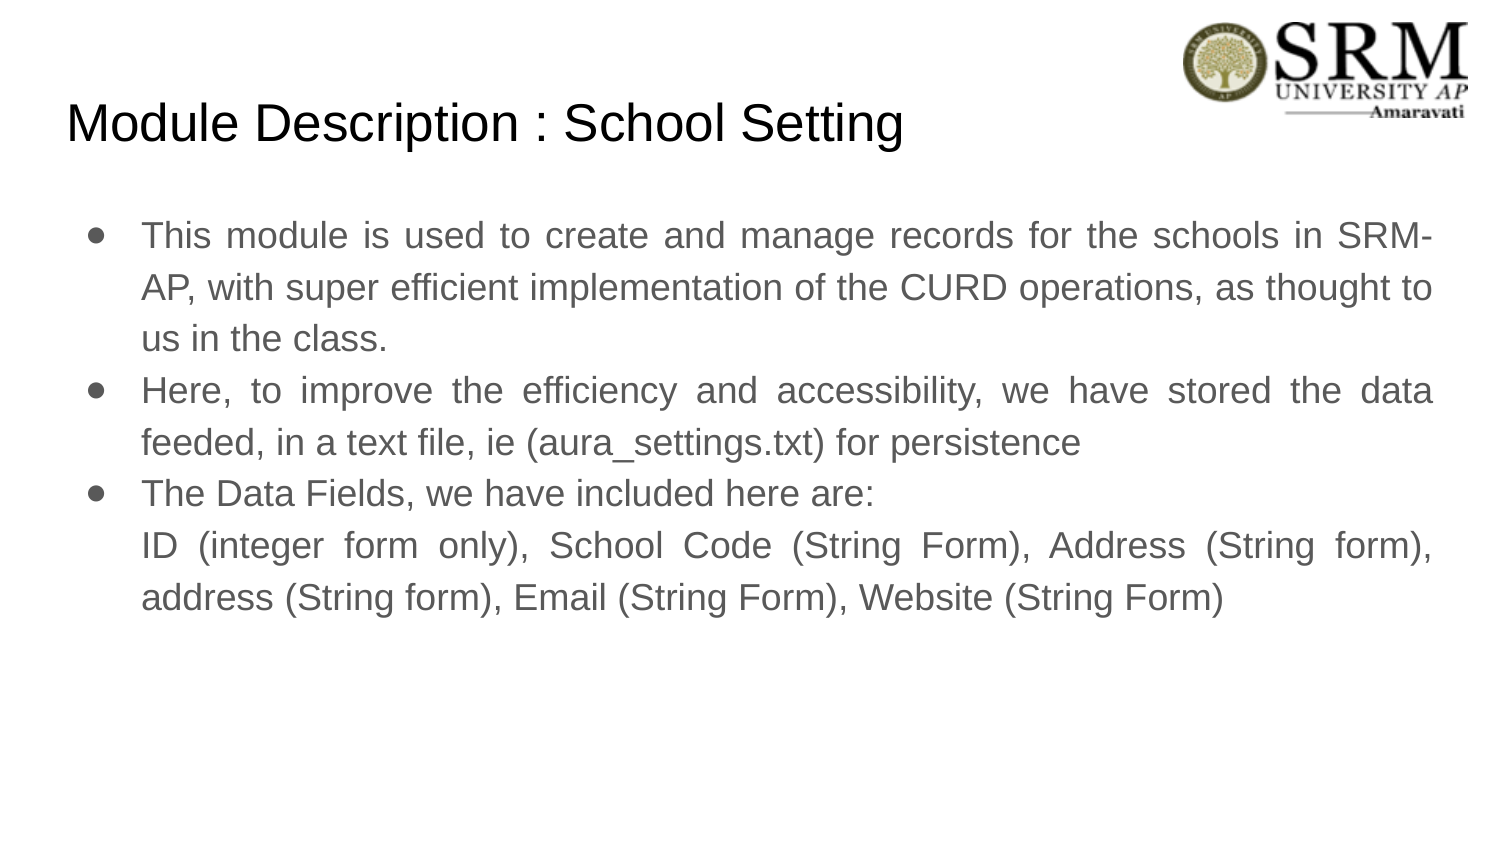

# Module Description : School Setting
This module is used to create and manage records for the schools in SRM-AP, with super efficient implementation of the CURD operations, as thought to us in the class.
Here, to improve the efficiency and accessibility, we have stored the data feeded, in a text file, ie (aura_settings.txt) for persistence
The Data Fields, we have included here are:
ID (integer form only), School Code (String Form), Address (String form), address (String form), Email (String Form), Website (String Form)